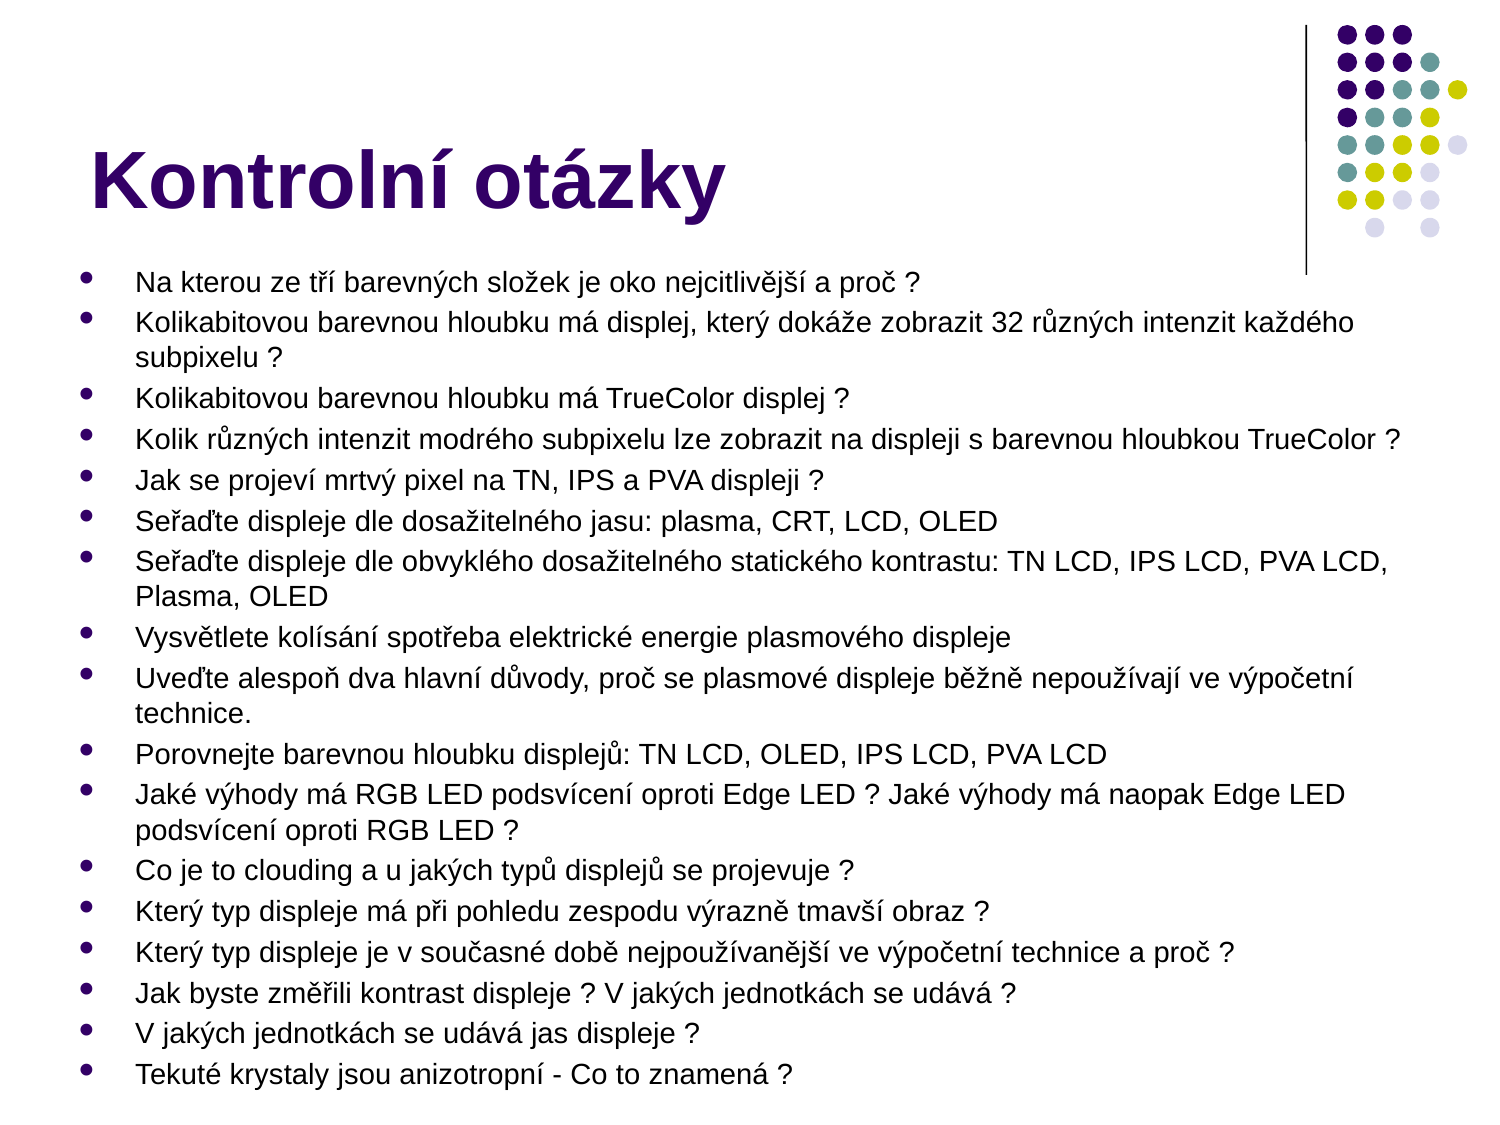

# Kontrolní otázky
Na kterou ze tří barevných složek je oko nejcitlivější a proč ?
Kolikabitovou barevnou hloubku má displej, který dokáže zobrazit 32 různých intenzit každého subpixelu ?
Kolikabitovou barevnou hloubku má TrueColor displej ?
Kolik různých intenzit modrého subpixelu lze zobrazit na displeji s barevnou hloubkou TrueColor ?
Jak se projeví mrtvý pixel na TN, IPS a PVA displeji ?
Seřaďte displeje dle dosažitelného jasu: plasma, CRT, LCD, OLED
Seřaďte displeje dle obvyklého dosažitelného statického kontrastu: TN LCD, IPS LCD, PVA LCD, Plasma, OLED
Vysvětlete kolísání spotřeba elektrické energie plasmového displeje
Uveďte alespoň dva hlavní důvody, proč se plasmové displeje běžně nepoužívají ve výpočetní technice.
Porovnejte barevnou hloubku displejů: TN LCD, OLED, IPS LCD, PVA LCD
Jaké výhody má RGB LED podsvícení oproti Edge LED ? Jaké výhody má naopak Edge LED podsvícení oproti RGB LED ?
Co je to clouding a u jakých typů displejů se projevuje ?
Který typ displeje má při pohledu zespodu výrazně tmavší obraz ?
Který typ displeje je v současné době nejpoužívanější ve výpočetní technice a proč ?
Jak byste změřili kontrast displeje ? V jakých jednotkách se udává ?
V jakých jednotkách se udává jas displeje ?
Tekuté krystaly jsou anizotropní - Co to znamená ?